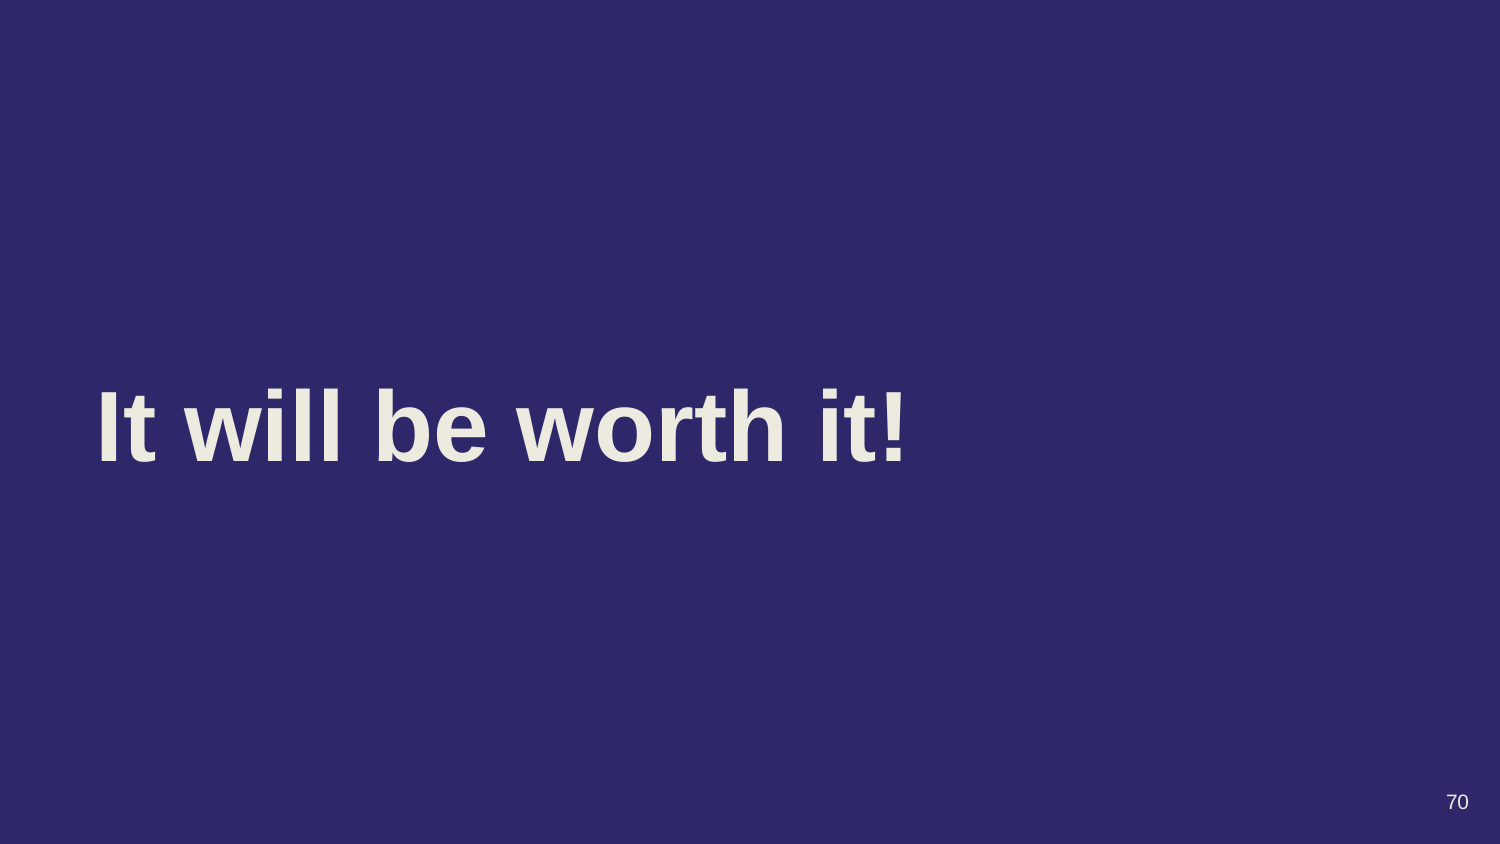

# It will be worth it!
70